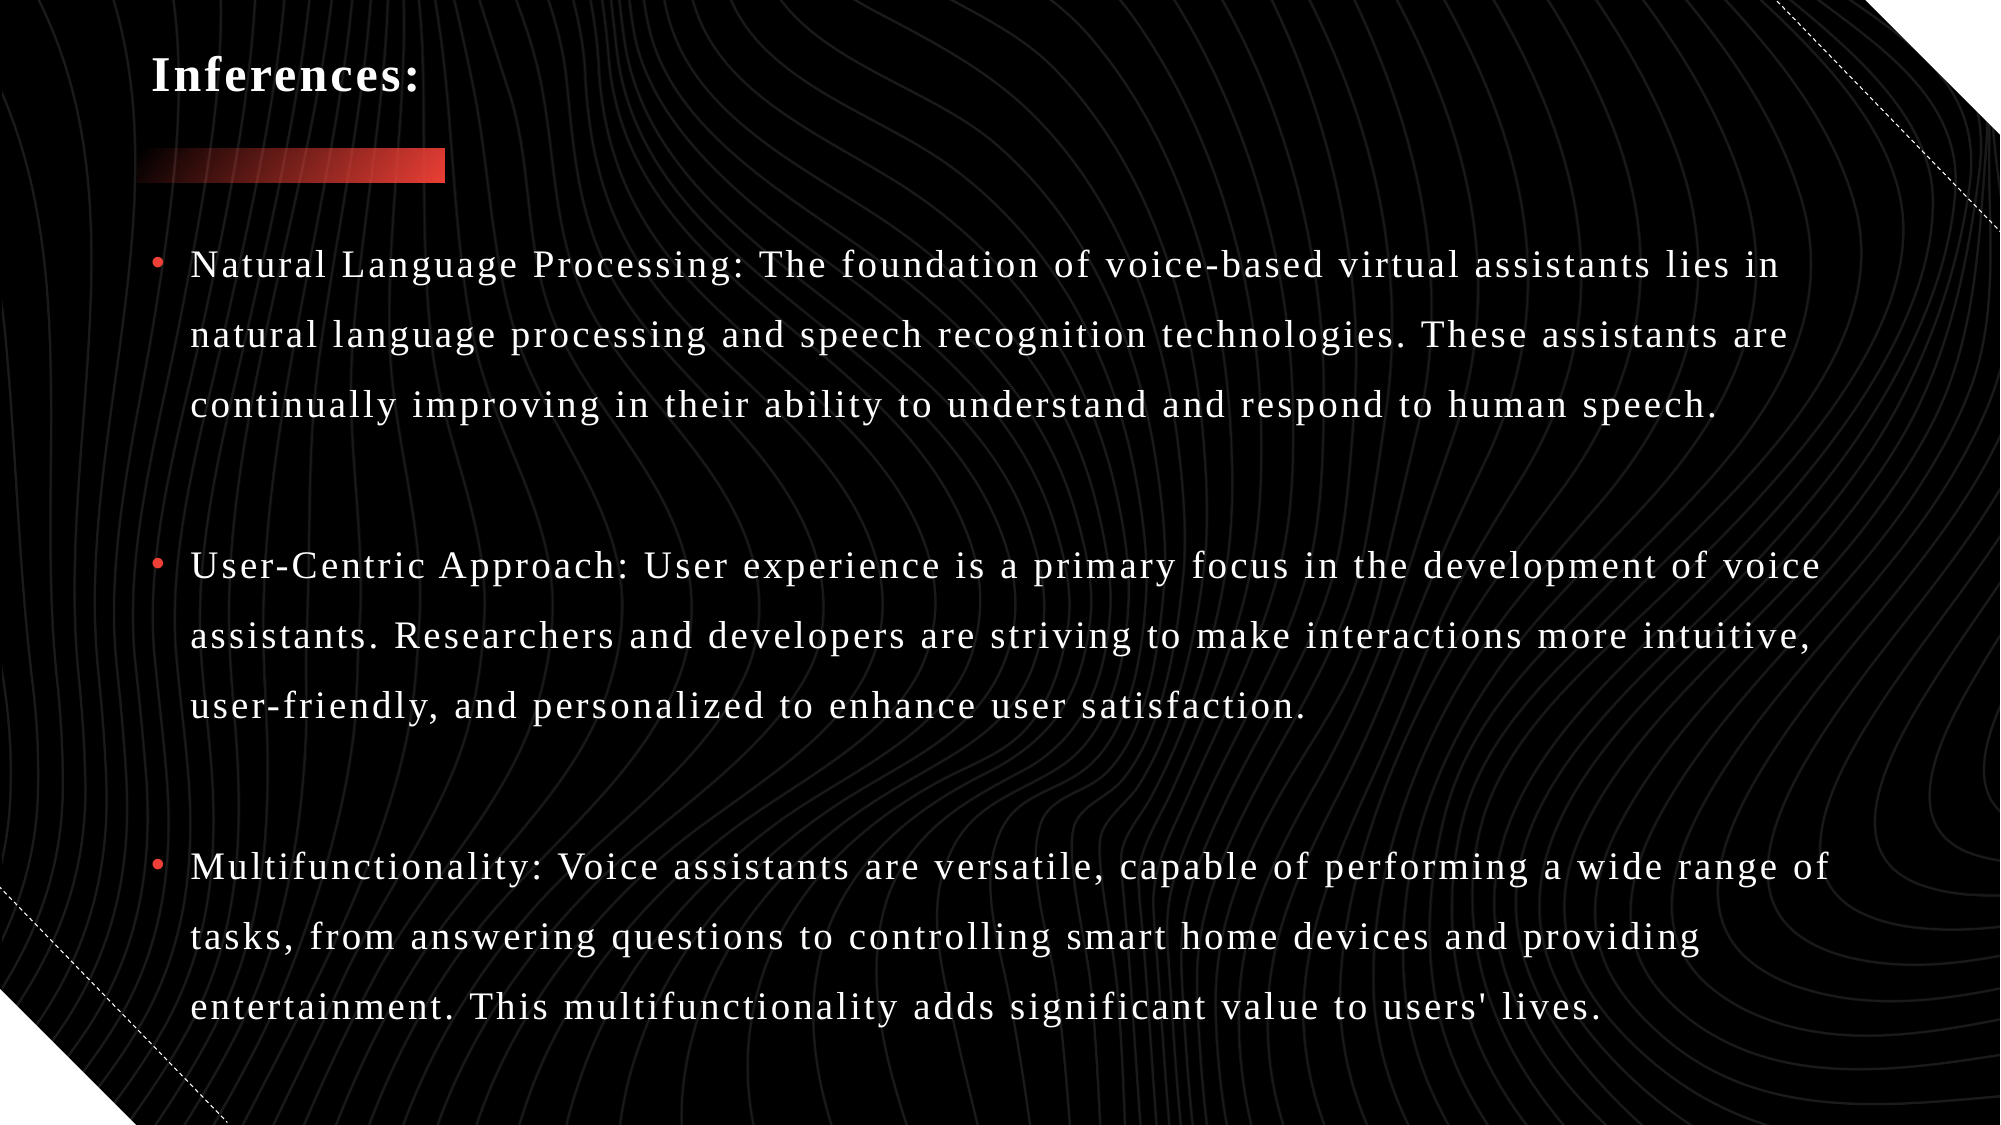

# Inferences:
Natural Language Processing: The foundation of voice-based virtual assistants lies in natural language processing and speech recognition technologies. These assistants are continually improving in their ability to understand and respond to human speech.

User-Centric Approach: User experience is a primary focus in the development of voice assistants. Researchers and developers are striving to make interactions more intuitive, user-friendly, and personalized to enhance user satisfaction.

Multifunctionality: Voice assistants are versatile, capable of performing a wide range of tasks, from answering questions to controlling smart home devices and providing entertainment. This multifunctionality adds significant value to users' lives.